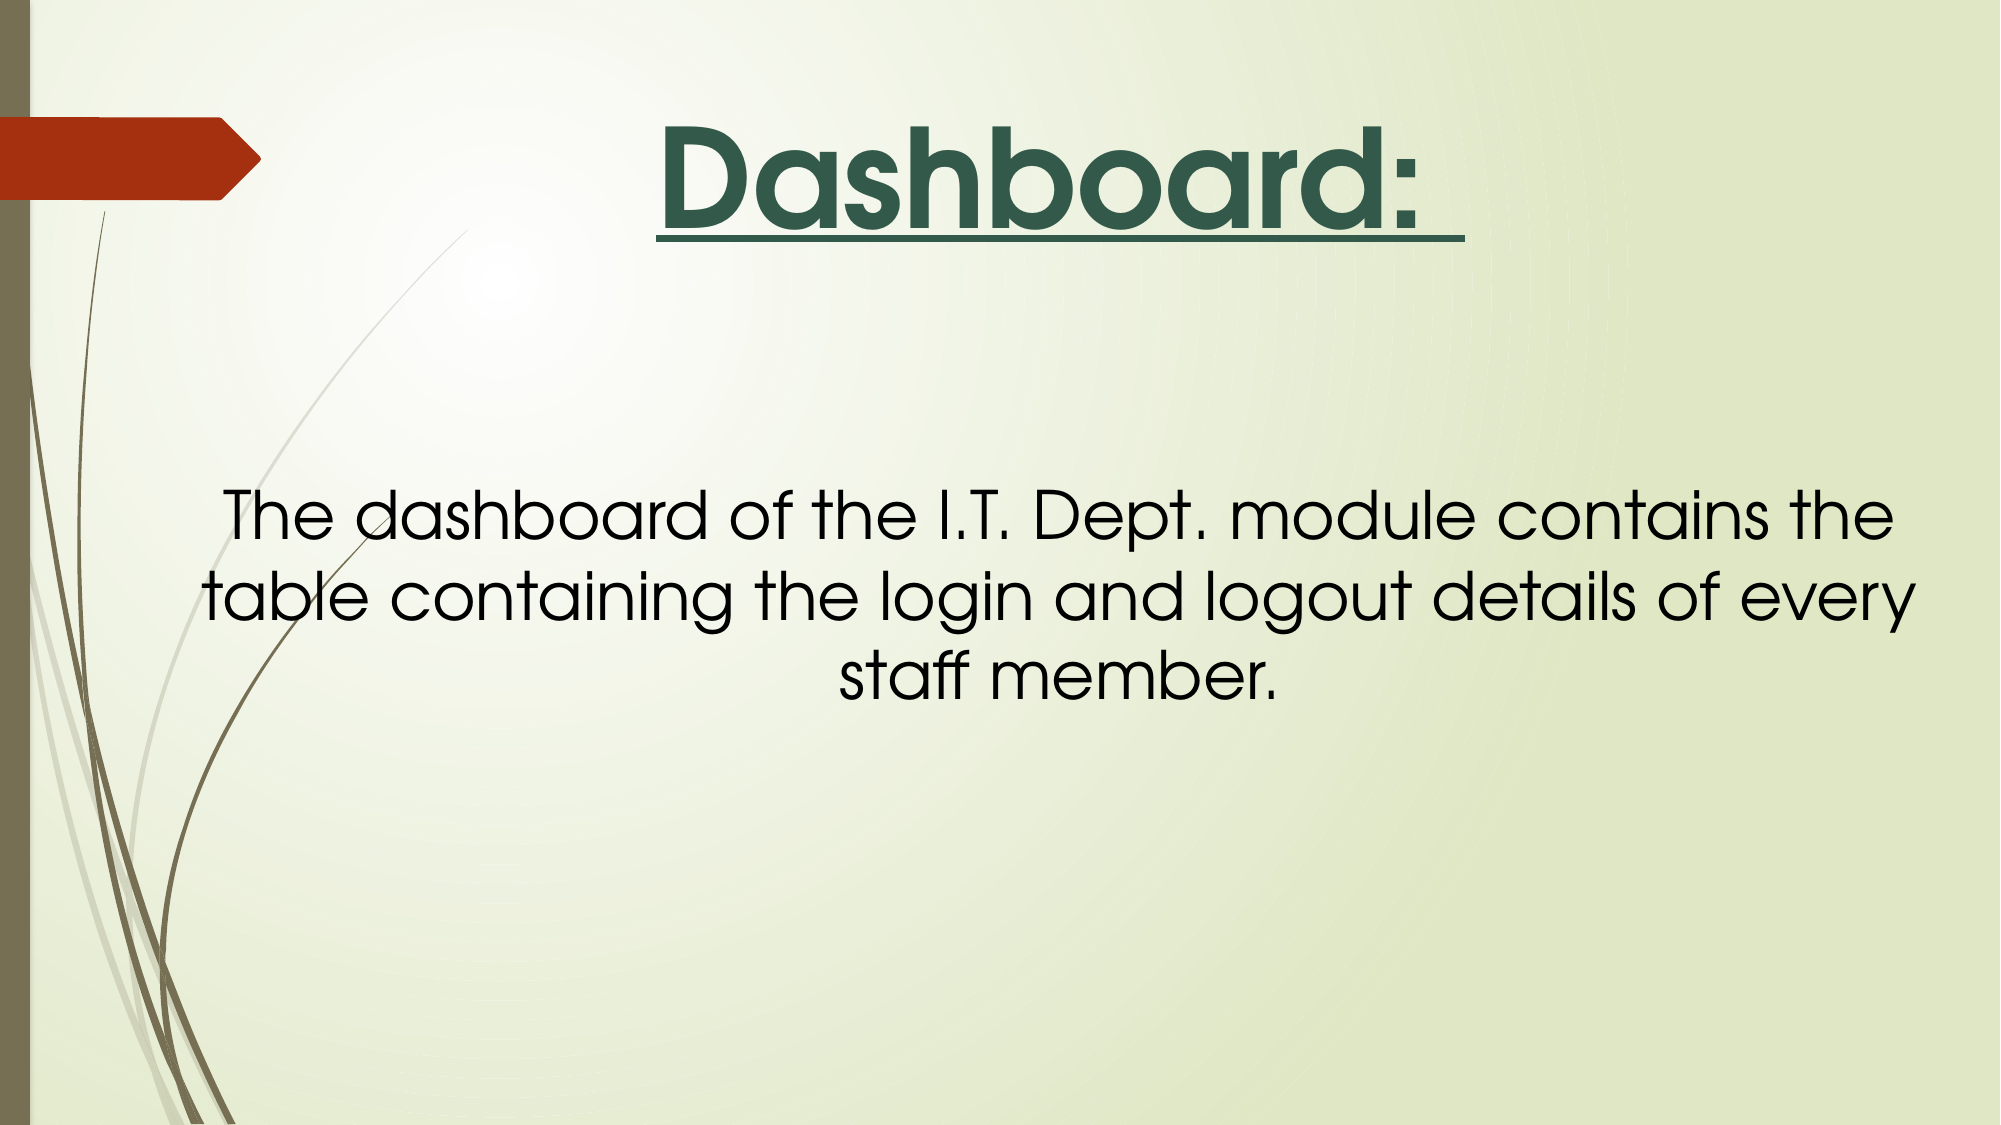

# Dashboard:
The dashboard of the I.T. Dept. module contains the table containing the login and logout details of every staff member.